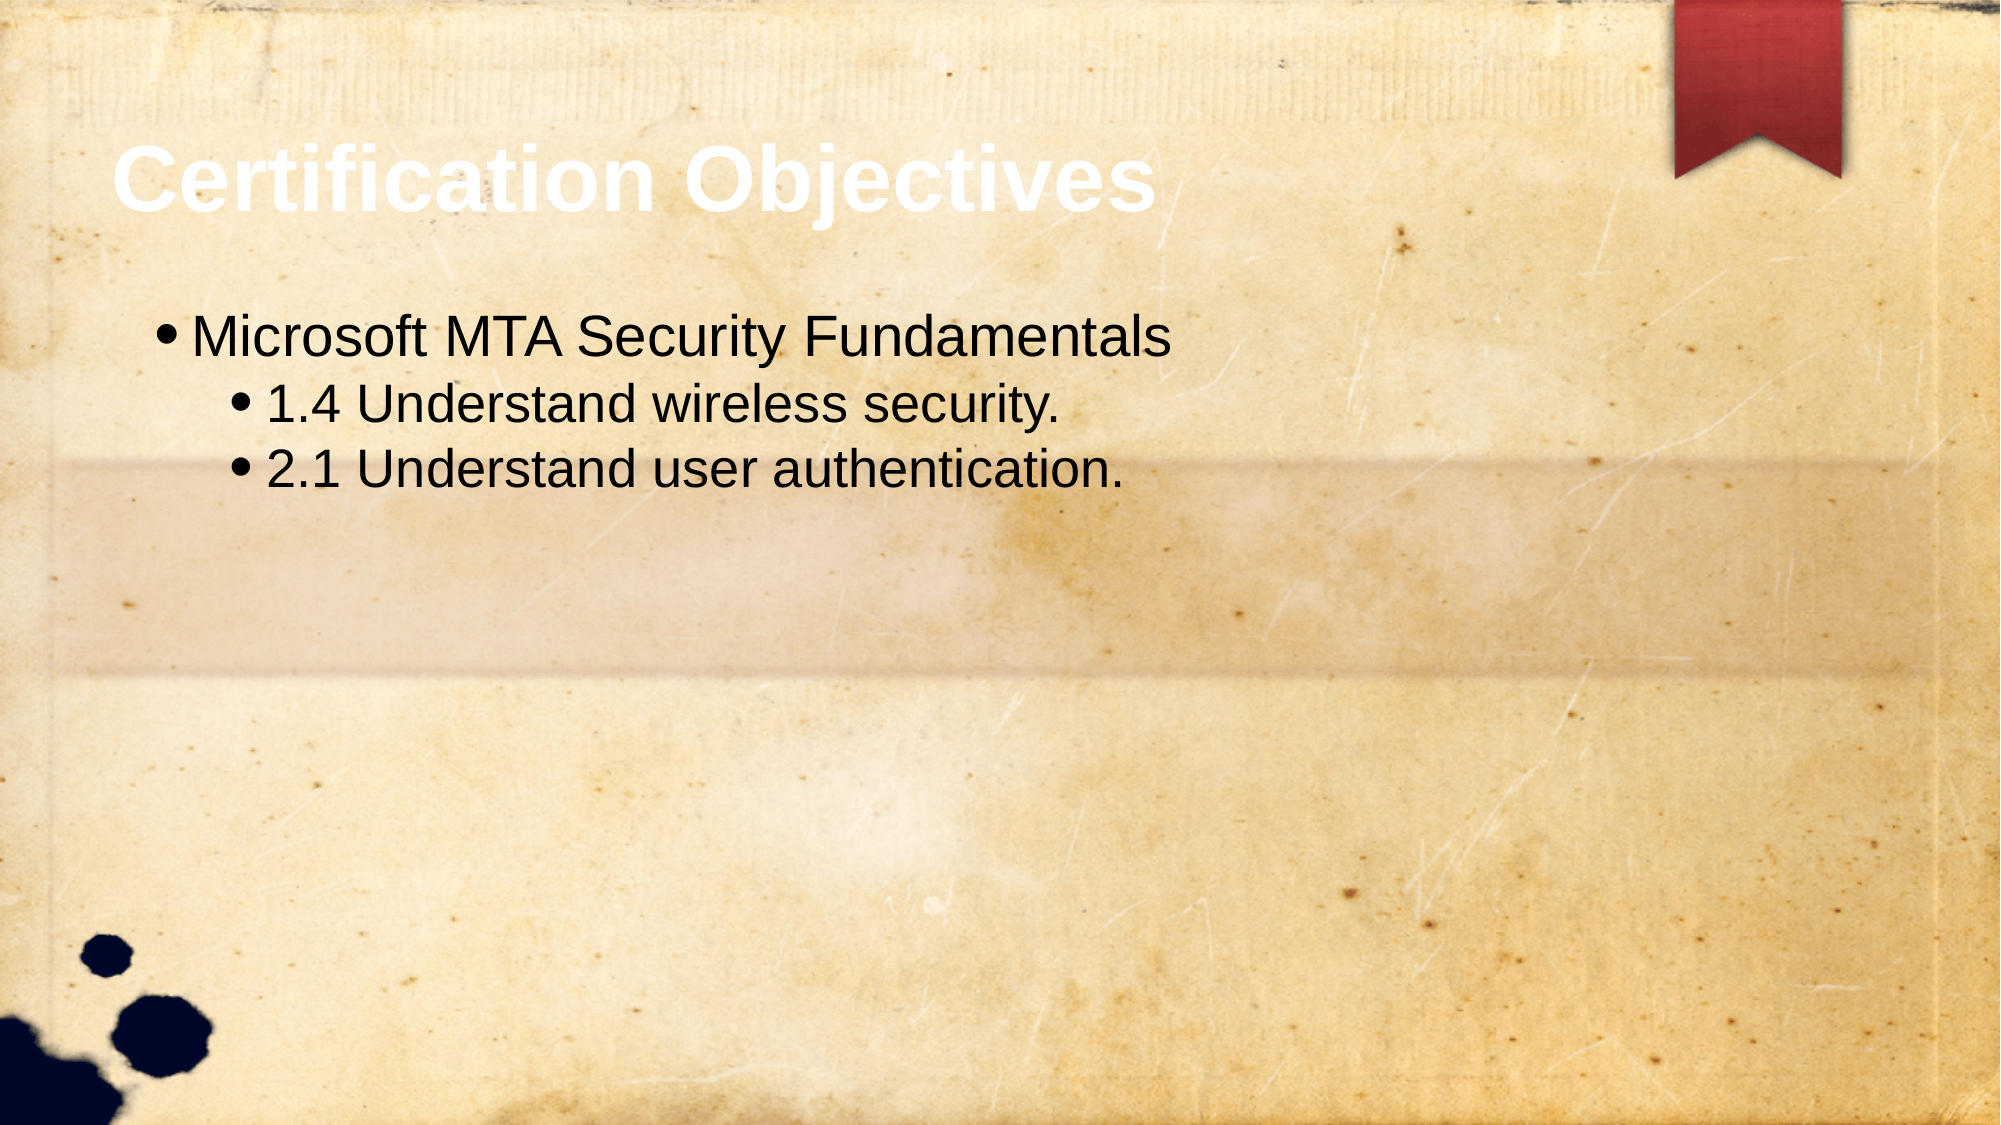

Certification Objectives
Microsoft MTA Security Fundamentals
1.4 Understand wireless security.
2.1 Understand user authentication.